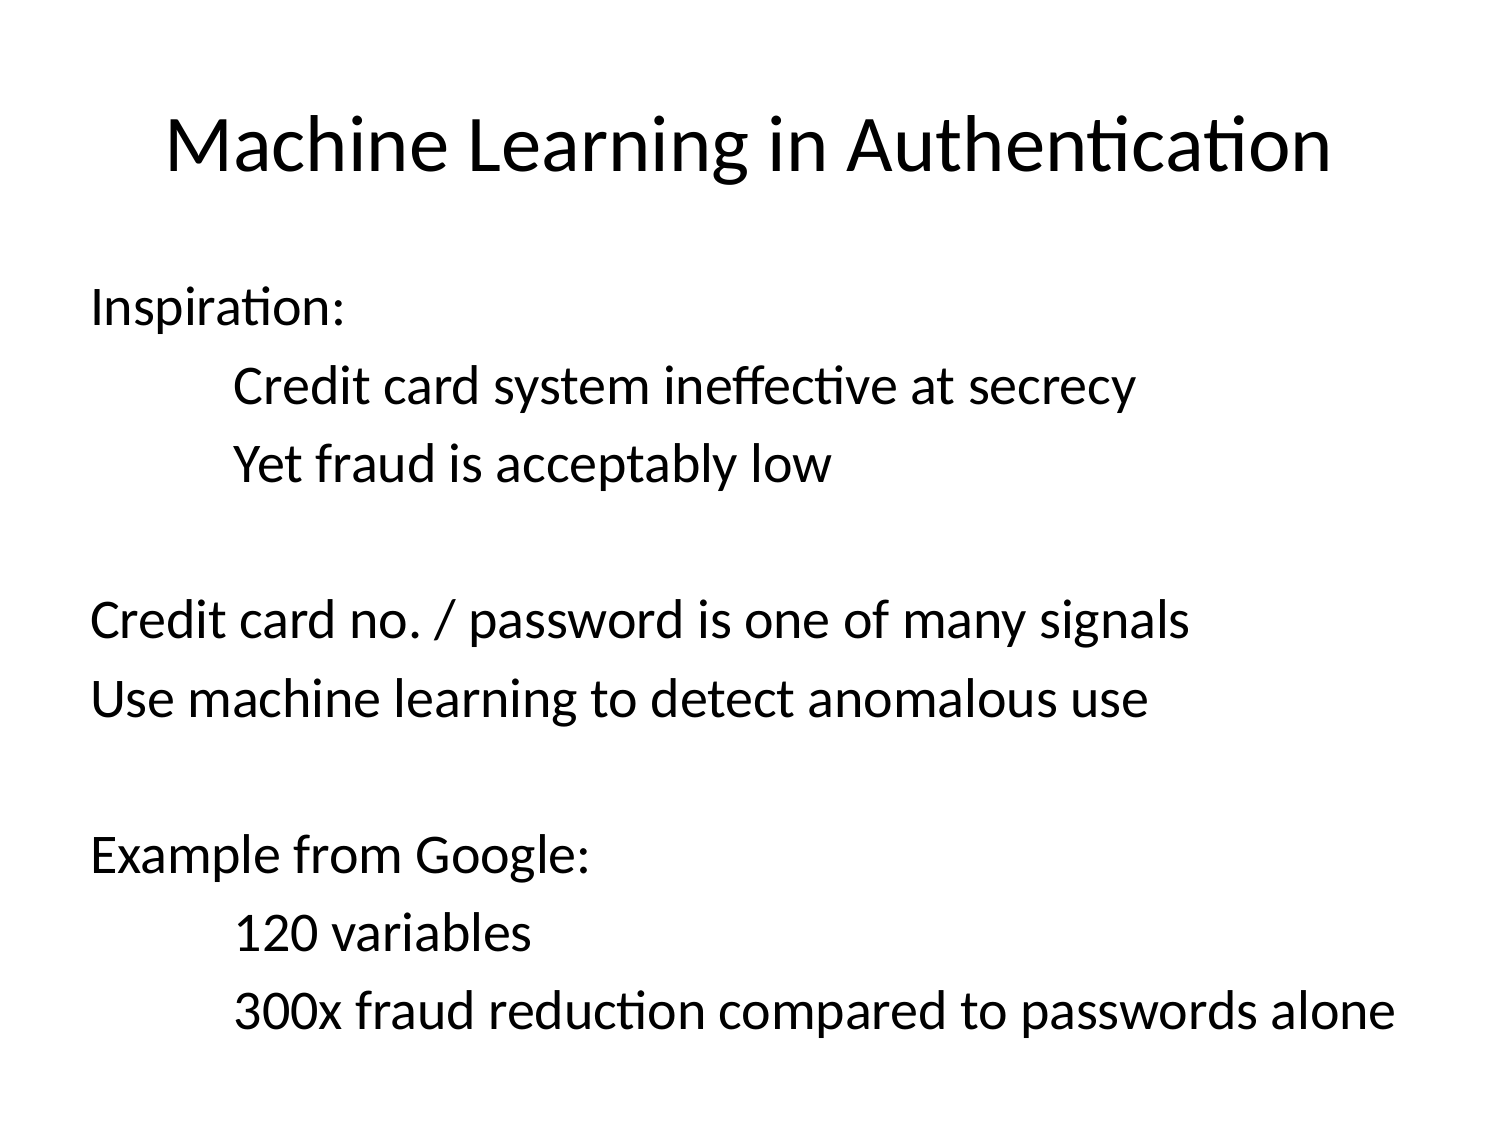

# Machine Learning in Authentication
Inspiration:
	Credit card system ineffective at secrecy
	Yet fraud is acceptably low

Credit card no. / password is one of many signals
Use machine learning to detect anomalous use

Example from Google:
	120 variables
	300x fraud reduction compared to passwords alone